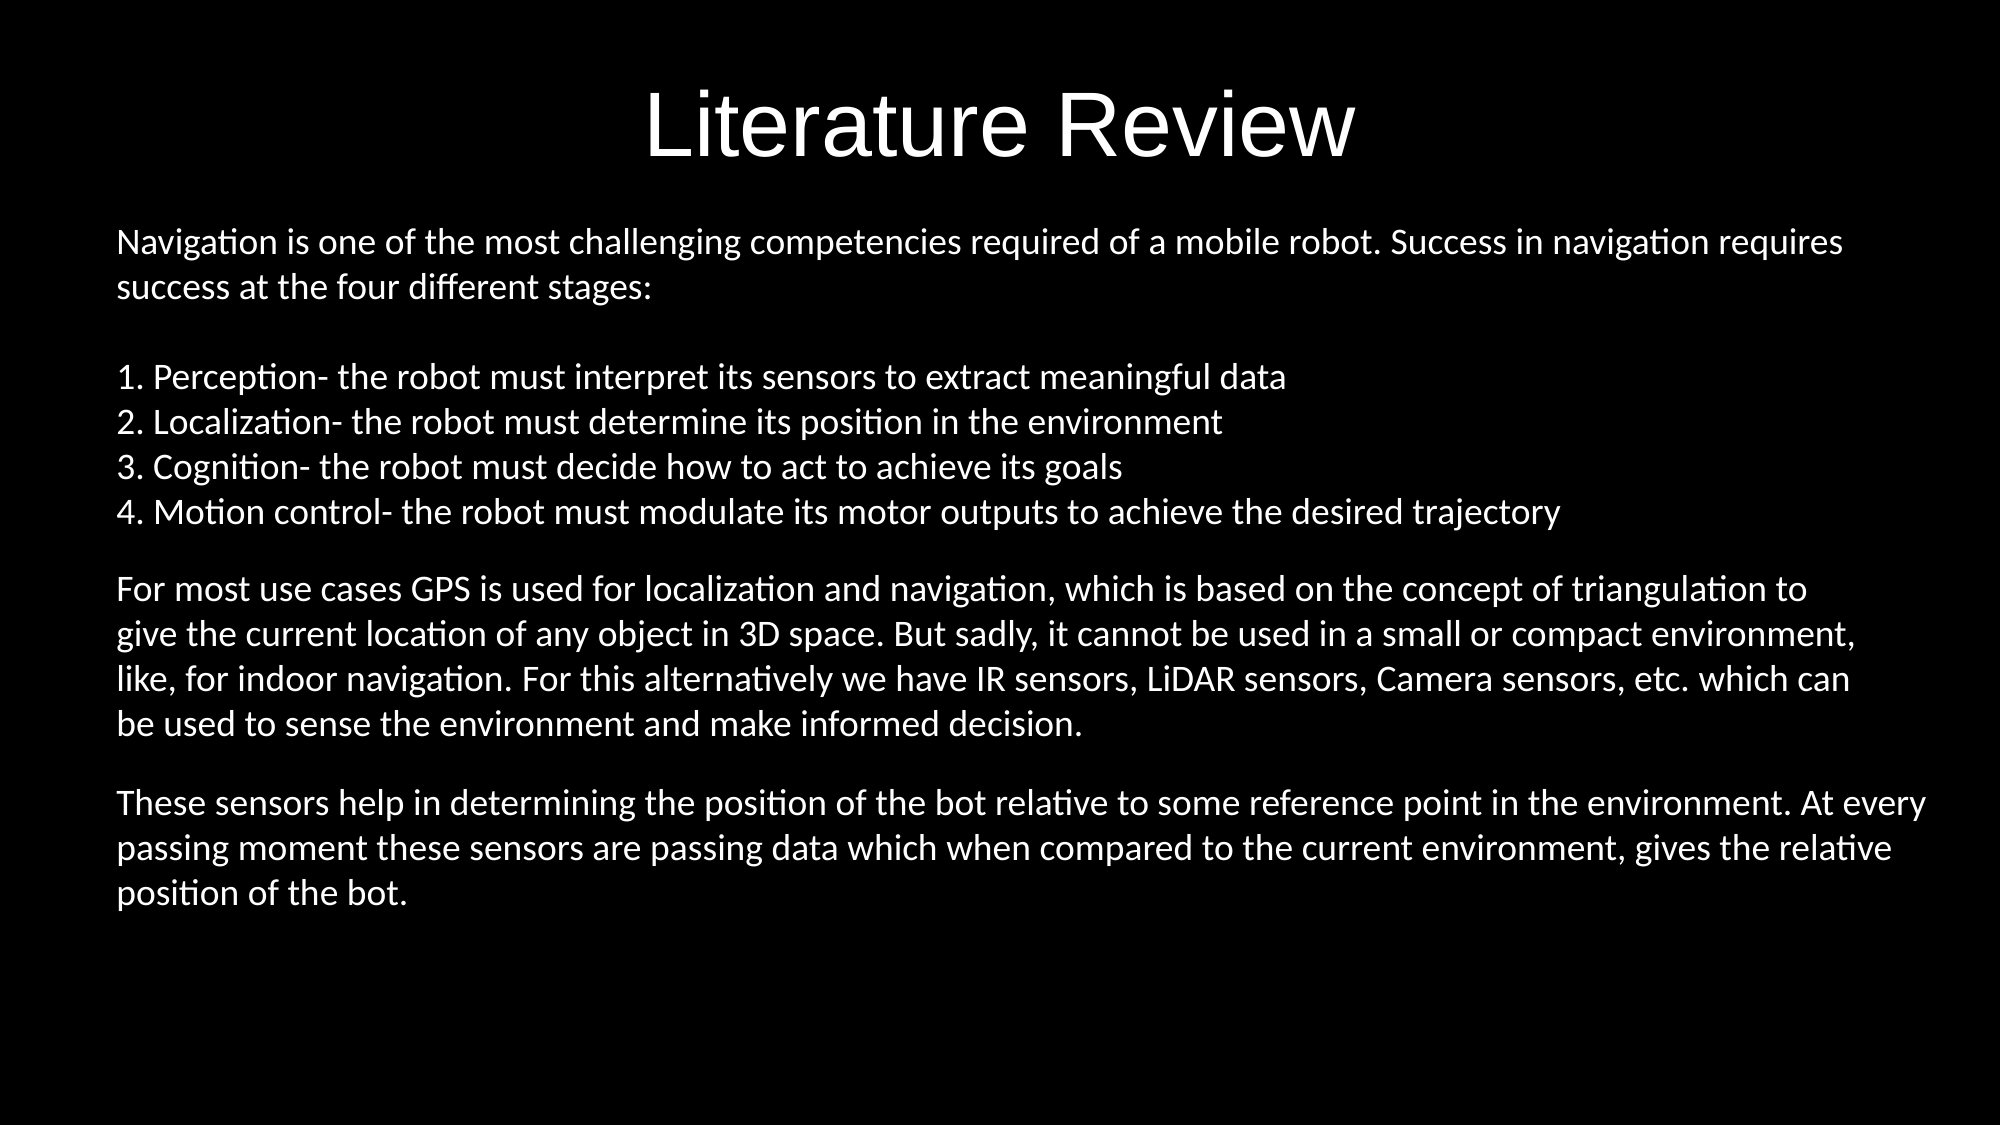

Literature Review
Navigation is one of the most challenging competencies required of a mobile robot. Success in navigation requires success at the four different stages:

1. Perception- the robot must interpret its sensors to extract meaningful data
2. Localization- the robot must determine its position in the environment
3. Cognition- the robot must decide how to act to achieve its goals
4. Motion control- the robot must modulate its motor outputs to achieve the desired trajectory

For most use cases GPS is used for localization and navigation, which is based on the concept of triangulation to give the current location of any object in 3D space. But sadly, it cannot be used in a small or compact environment, like, for indoor navigation. For this alternatively we have IR sensors, LiDAR sensors, Camera sensors, etc. which can be used to sense the environment and make informed decision.
These sensors help in determining the position of the bot relative to some reference point in the environment. At every passing moment these sensors are passing data which when compared to the current environment, gives the relative position of the bot.